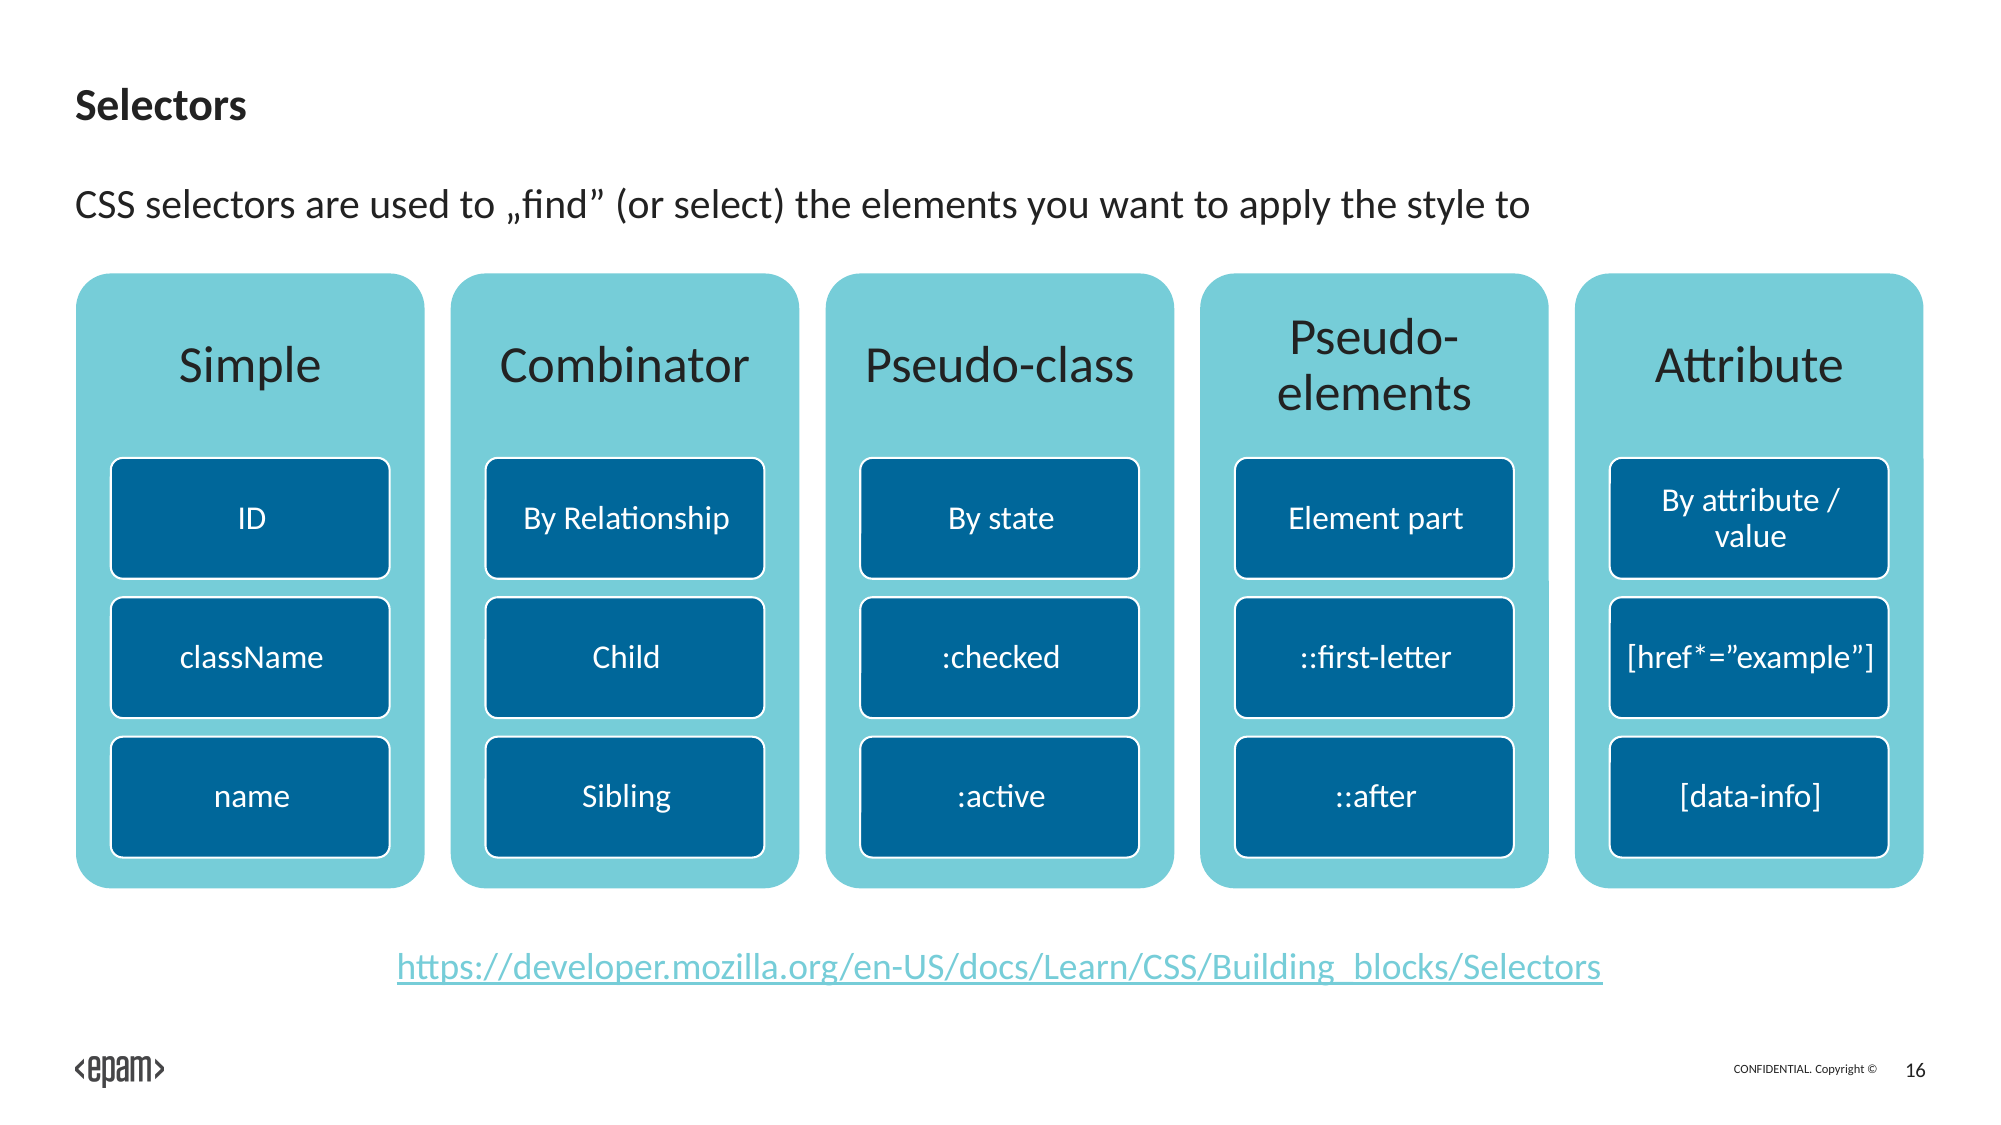

# Selectors
CSS selectors are used to „find” (or select) the elements you want to apply the style to
Simple
ID
className
name
Combinator
By Relationship
Child
Sibling
Pseudo-class
By state
:checked
:active
Pseudo-elements
Element part
::first-letter
::after
Attribute
By attribute / value
[href*=”example”]
[data-info]
https://developer.mozilla.org/en-US/docs/Learn/CSS/Building_blocks/Selectors